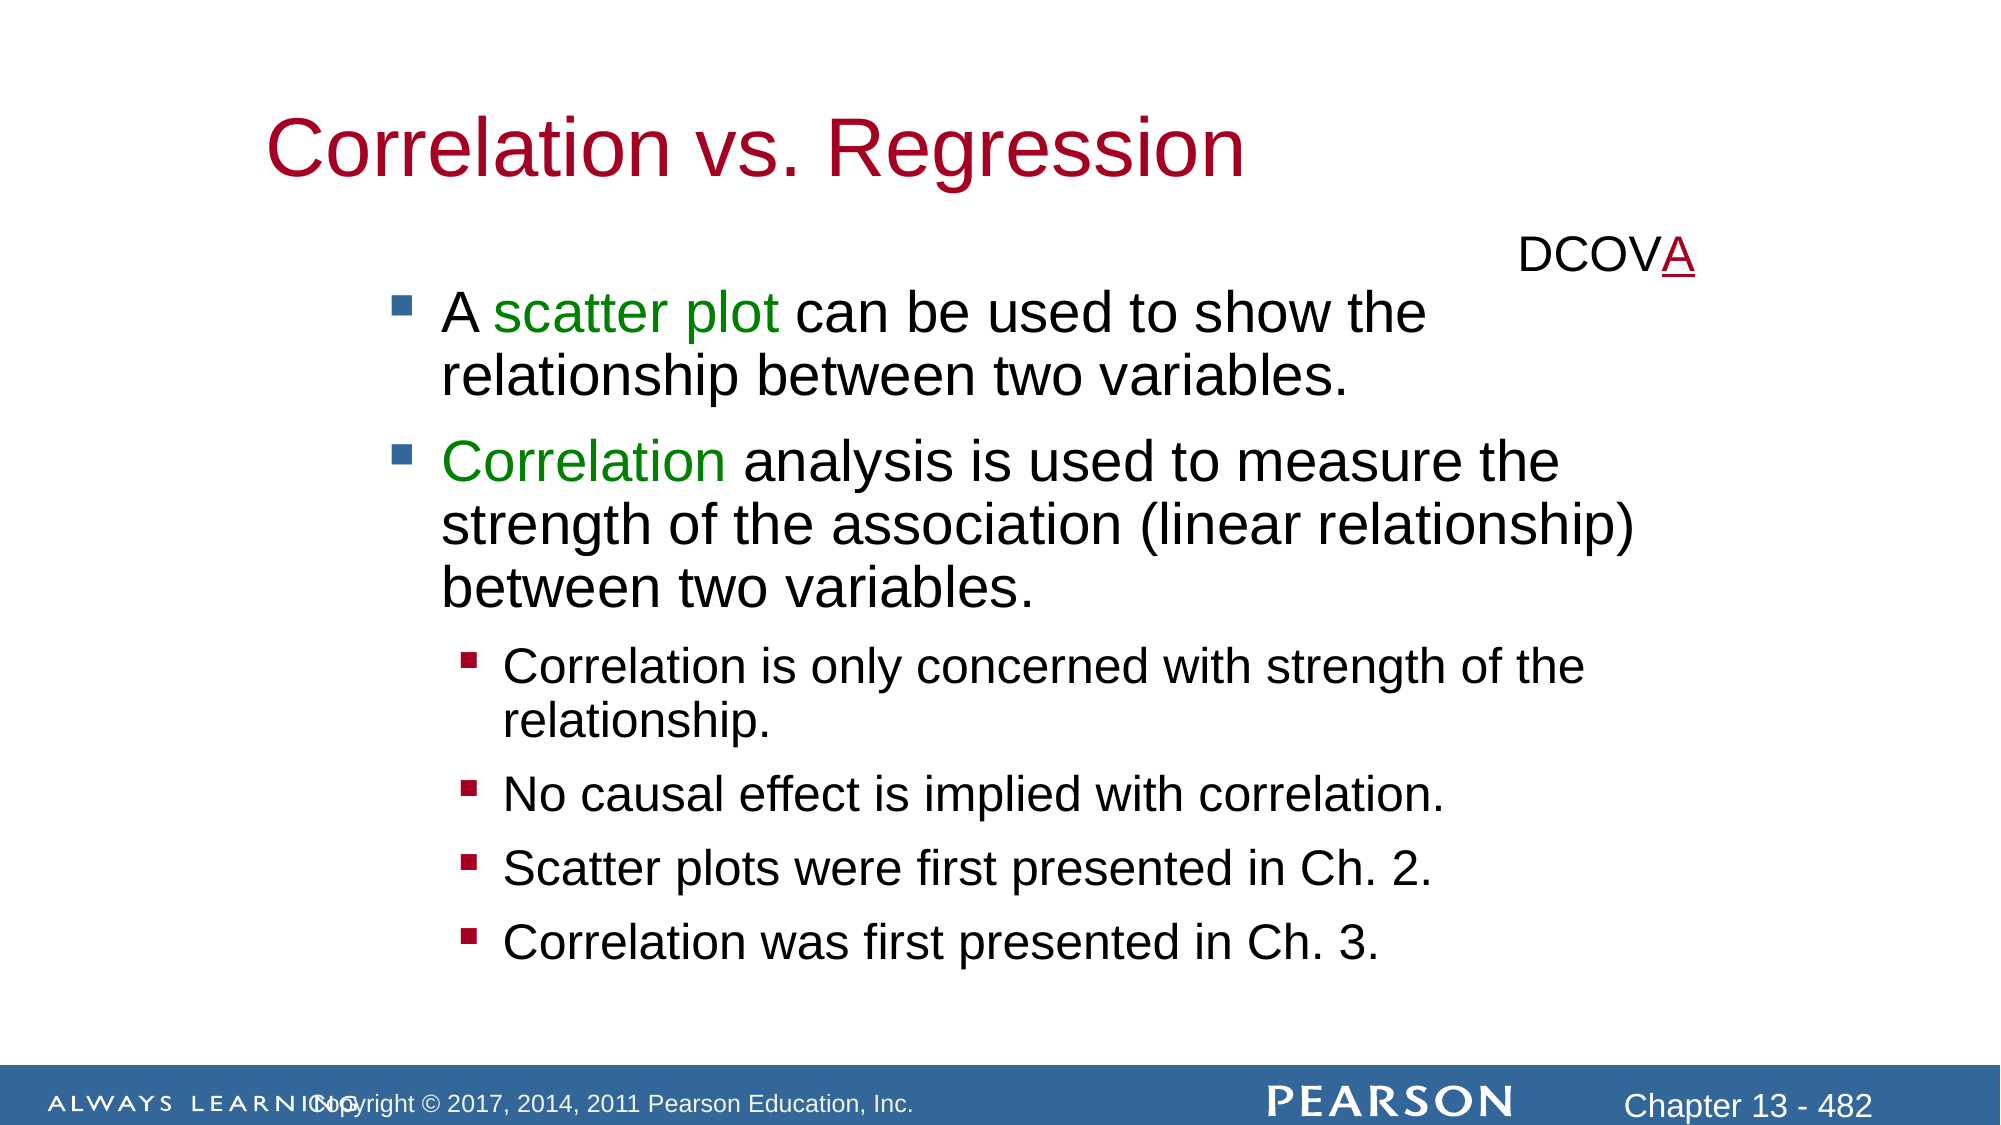

Correlation vs. Regression
DCOVA
A scatter plot can be used to show the relationship between two variables.
Correlation analysis is used to measure the strength of the association (linear relationship) between two variables.
Correlation is only concerned with strength of the relationship.
No causal effect is implied with correlation.
Scatter plots were first presented in Ch. 2.
Correlation was first presented in Ch. 3.